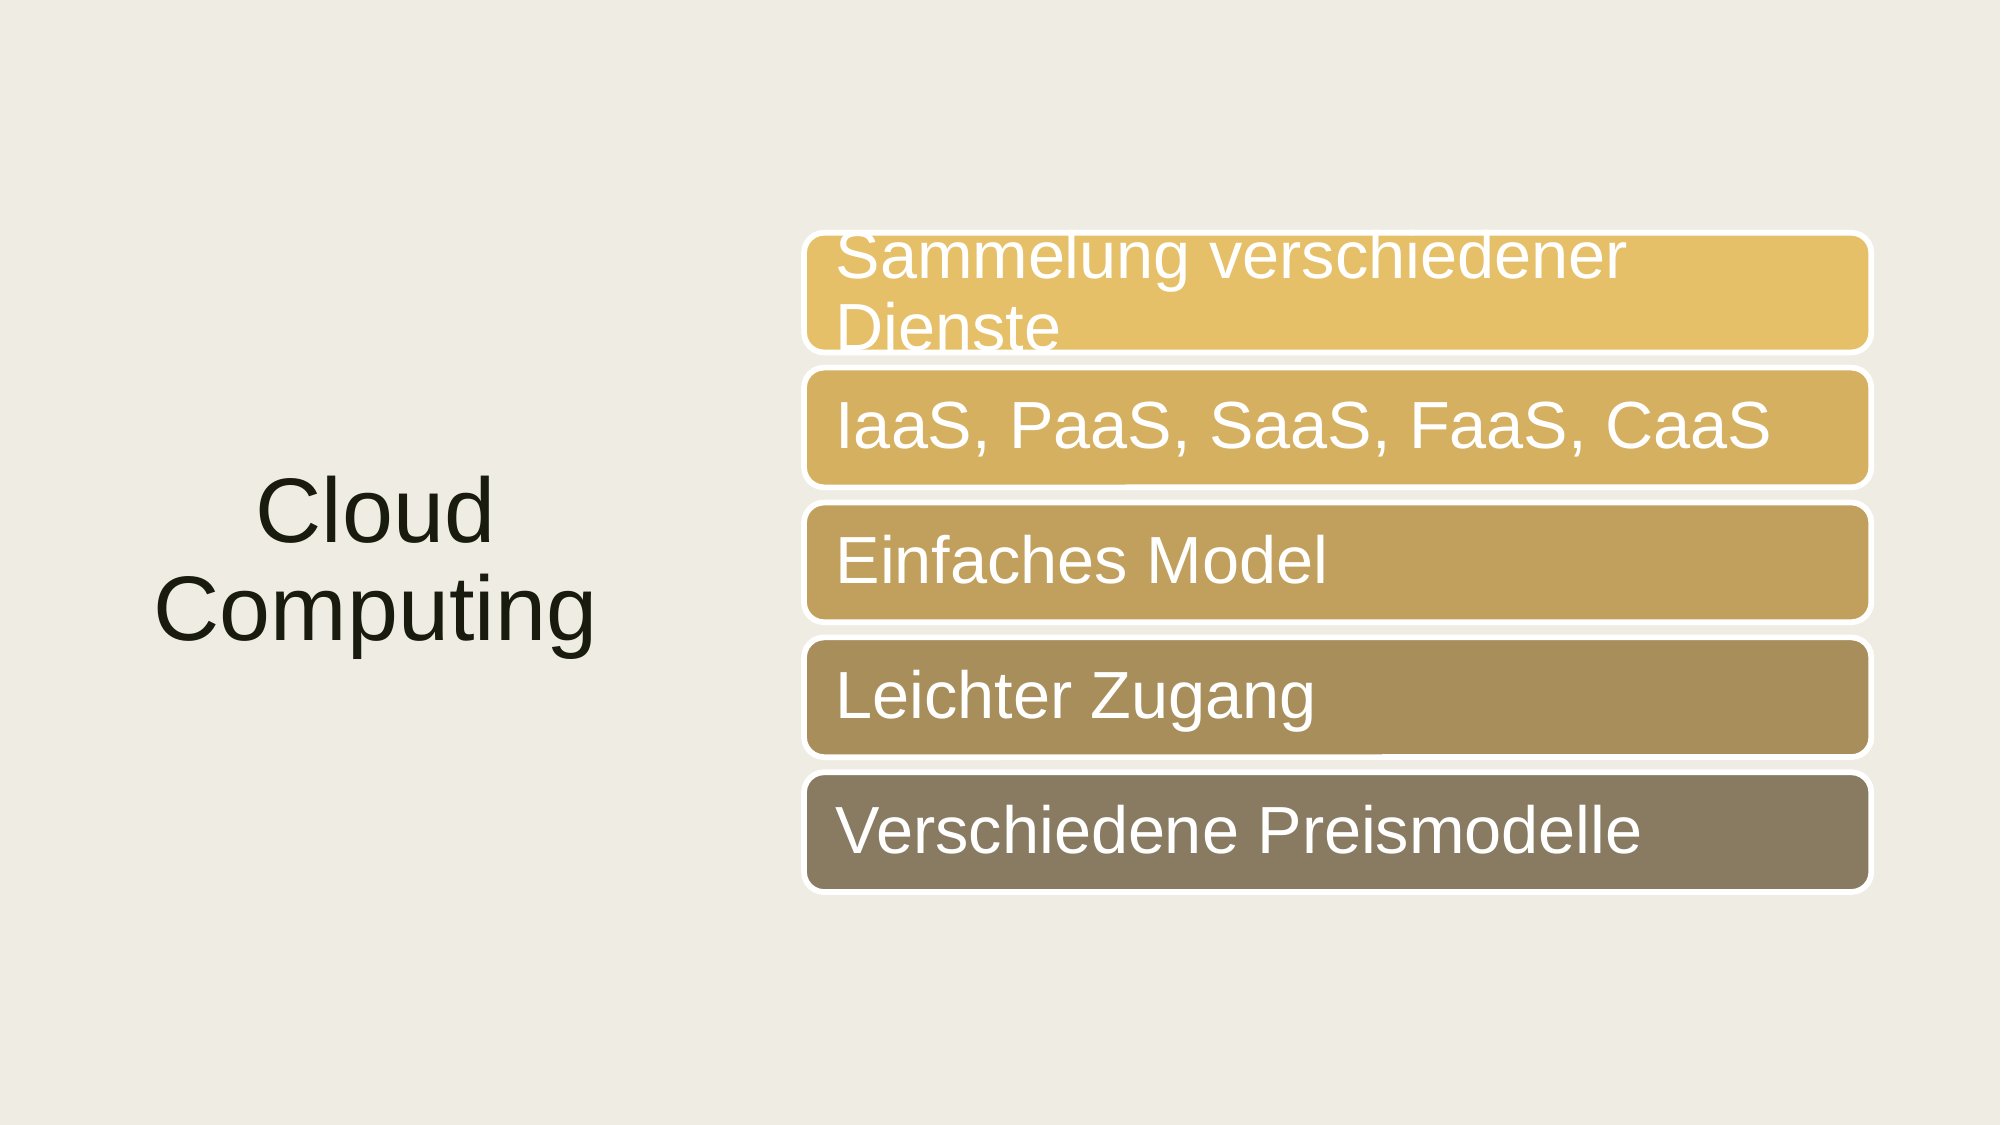

# Cloud Computing
Sammelung verschiedener Dienste
IaaS, PaaS, SaaS, FaaS, CaaS
Einfaches Model
Leichter Zugang
Verschiedene Preismodelle